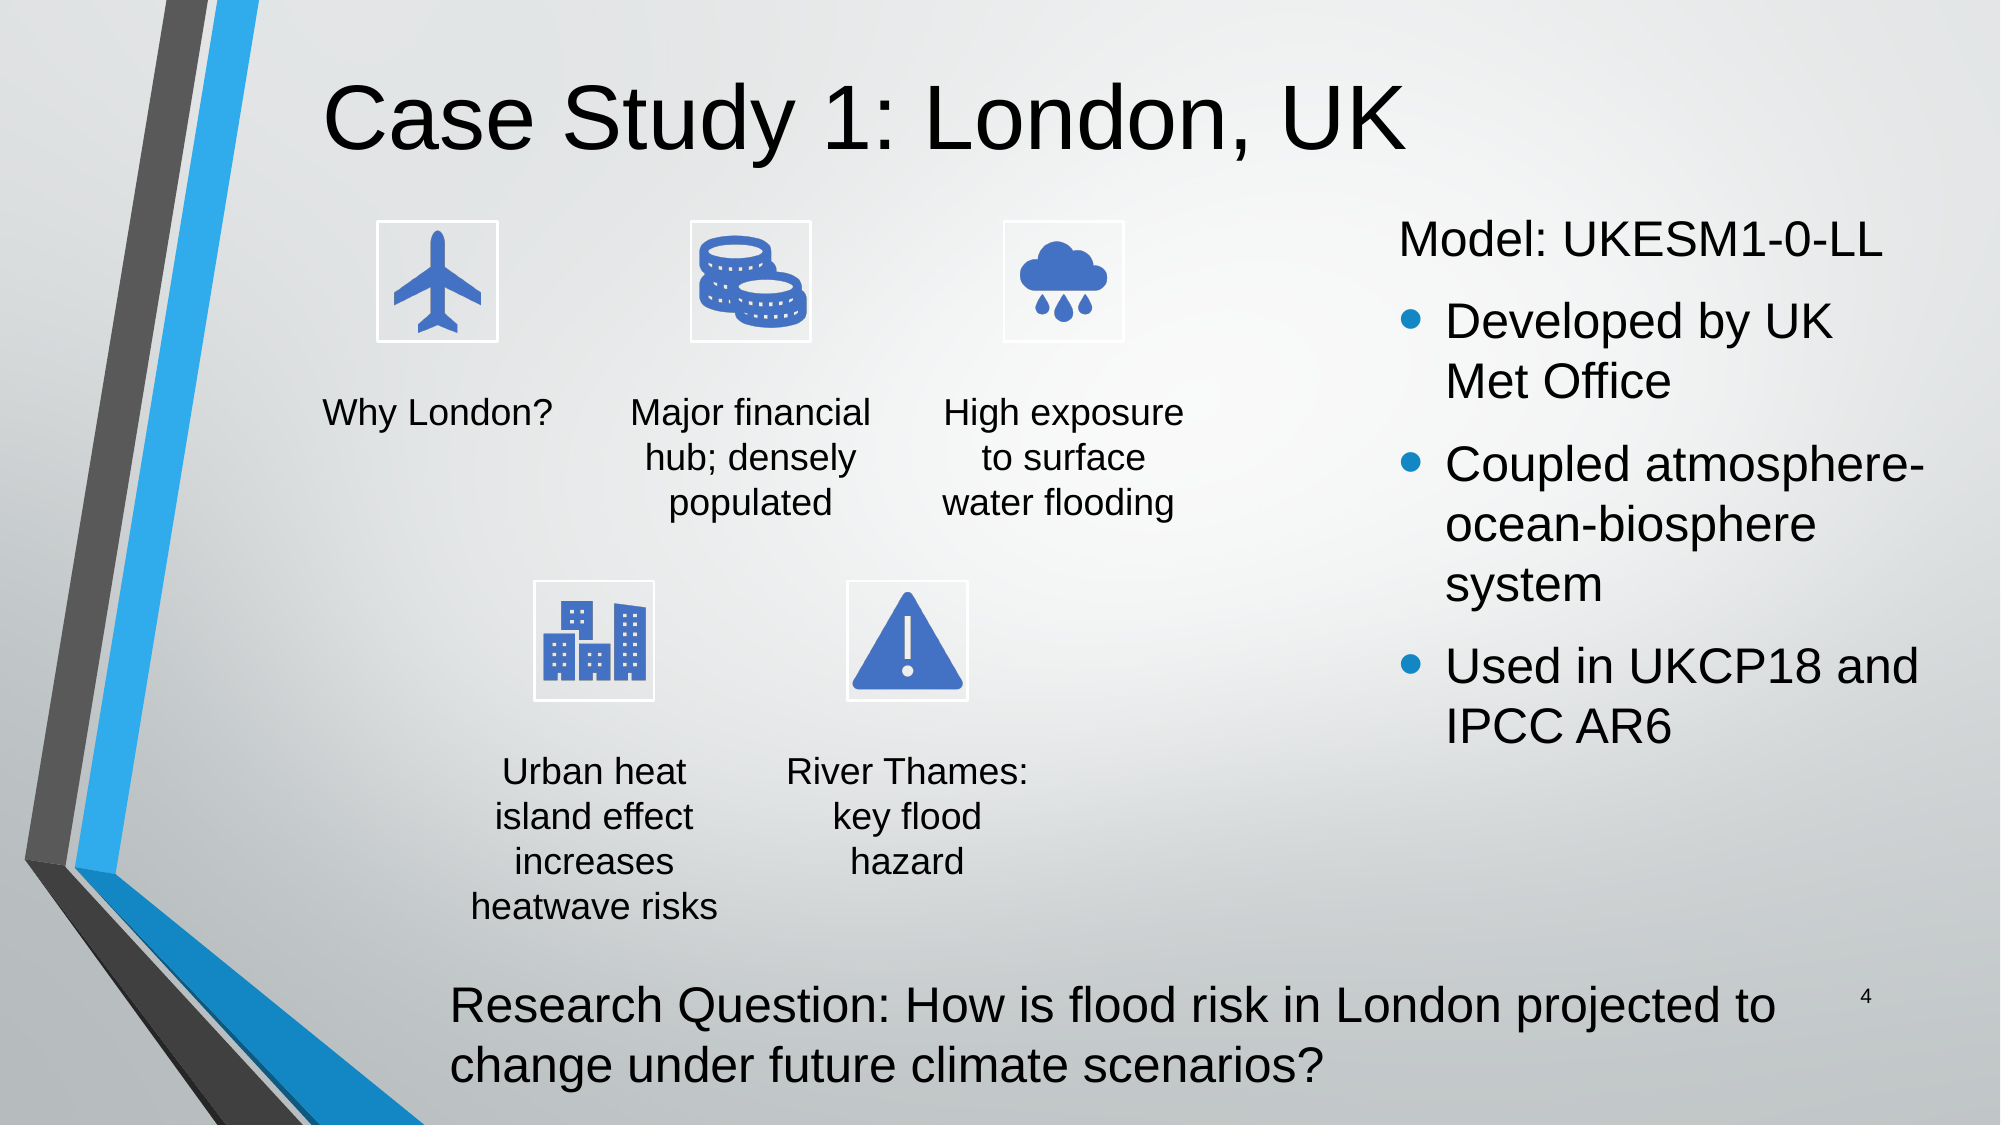

# Case Study 1: London, UK
Why London?
Major financial hub; densely populated
High exposure to surface water flooding
Urban heat island effect increases heatwave risks
River Thames: key flood hazard
Model: UKESM1-0-LL
Developed by UK Met Office
Coupled atmosphere-ocean-biosphere system
Used in UKCP18 and IPCC AR6
4
Research Question: How is flood risk in London projected to change under future climate scenarios?